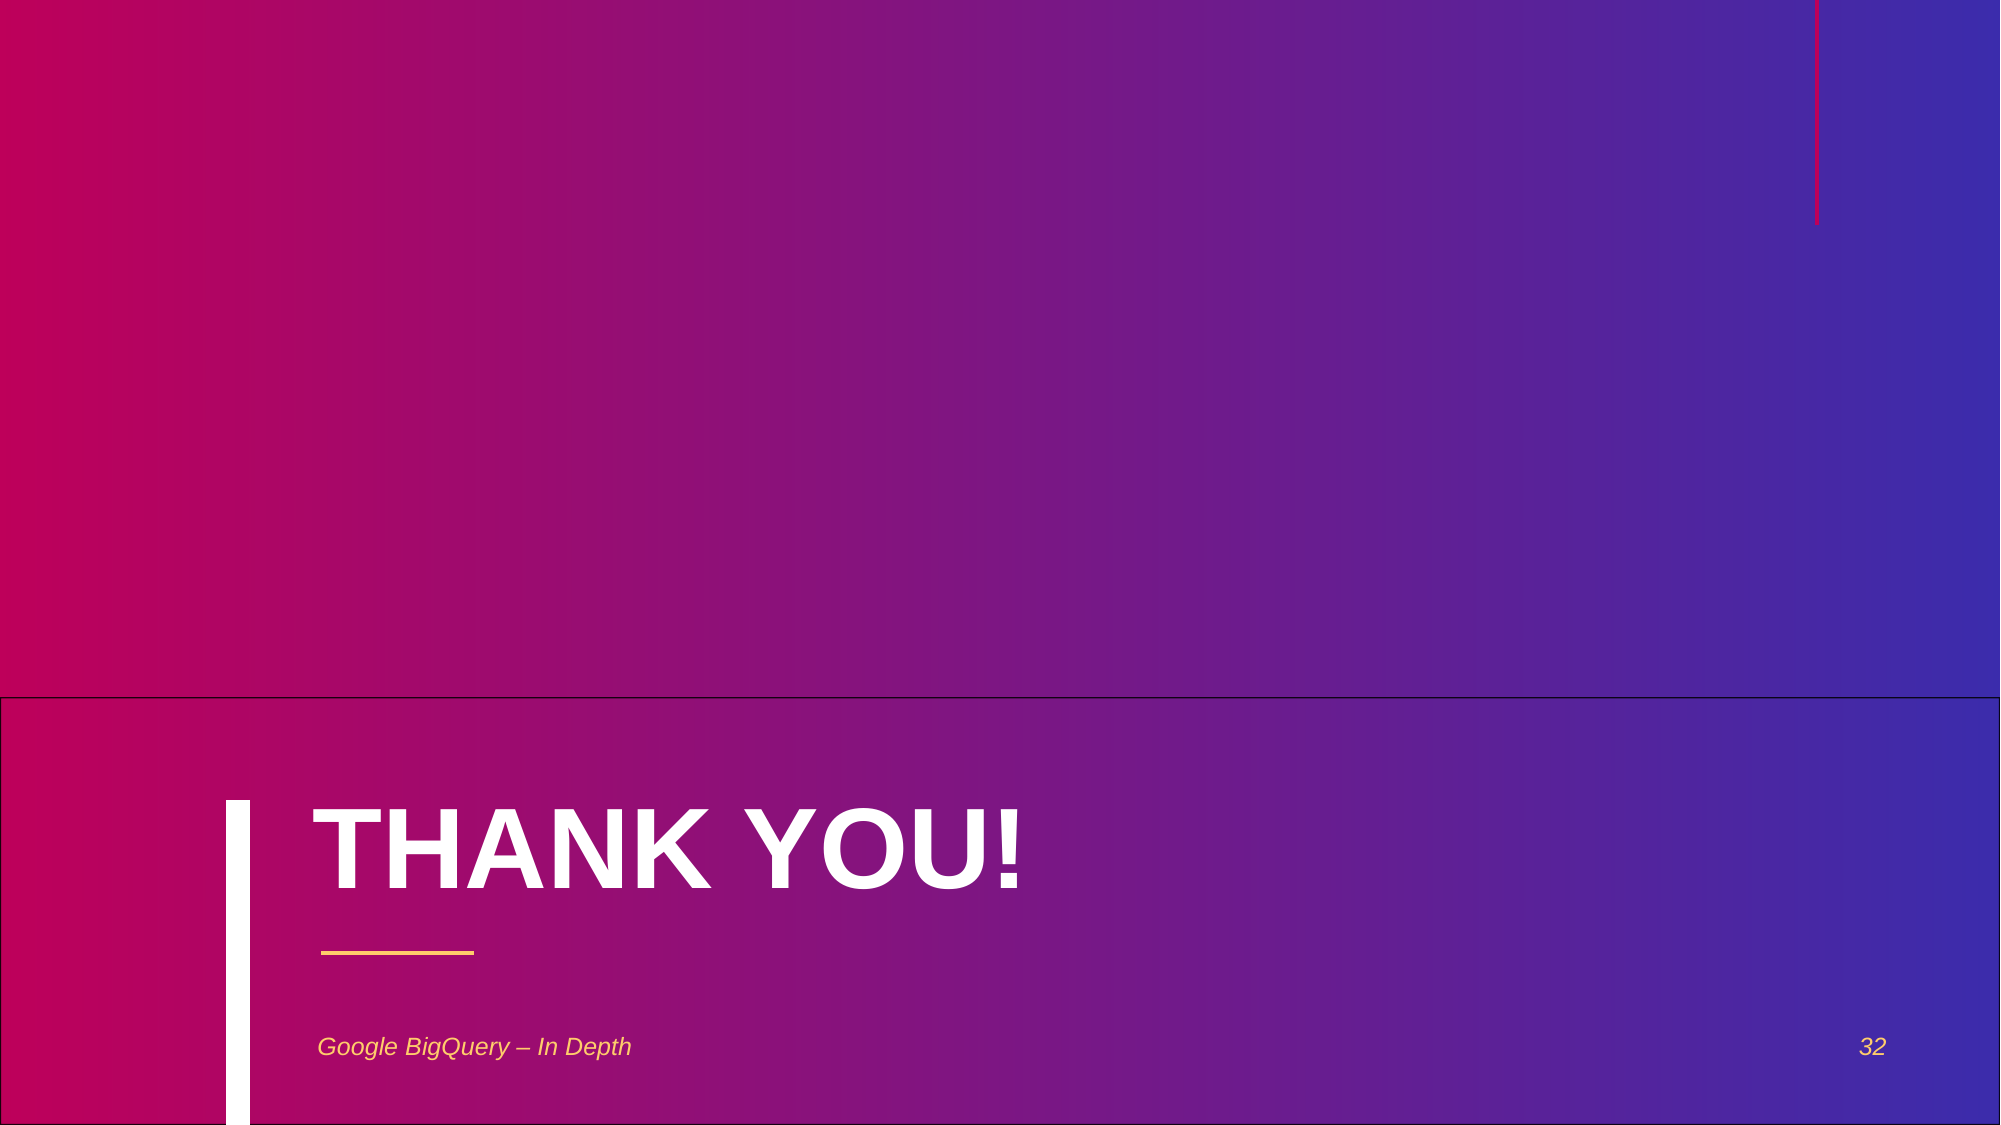

# THANK YOU!
Google BigQuery – In Depth
32